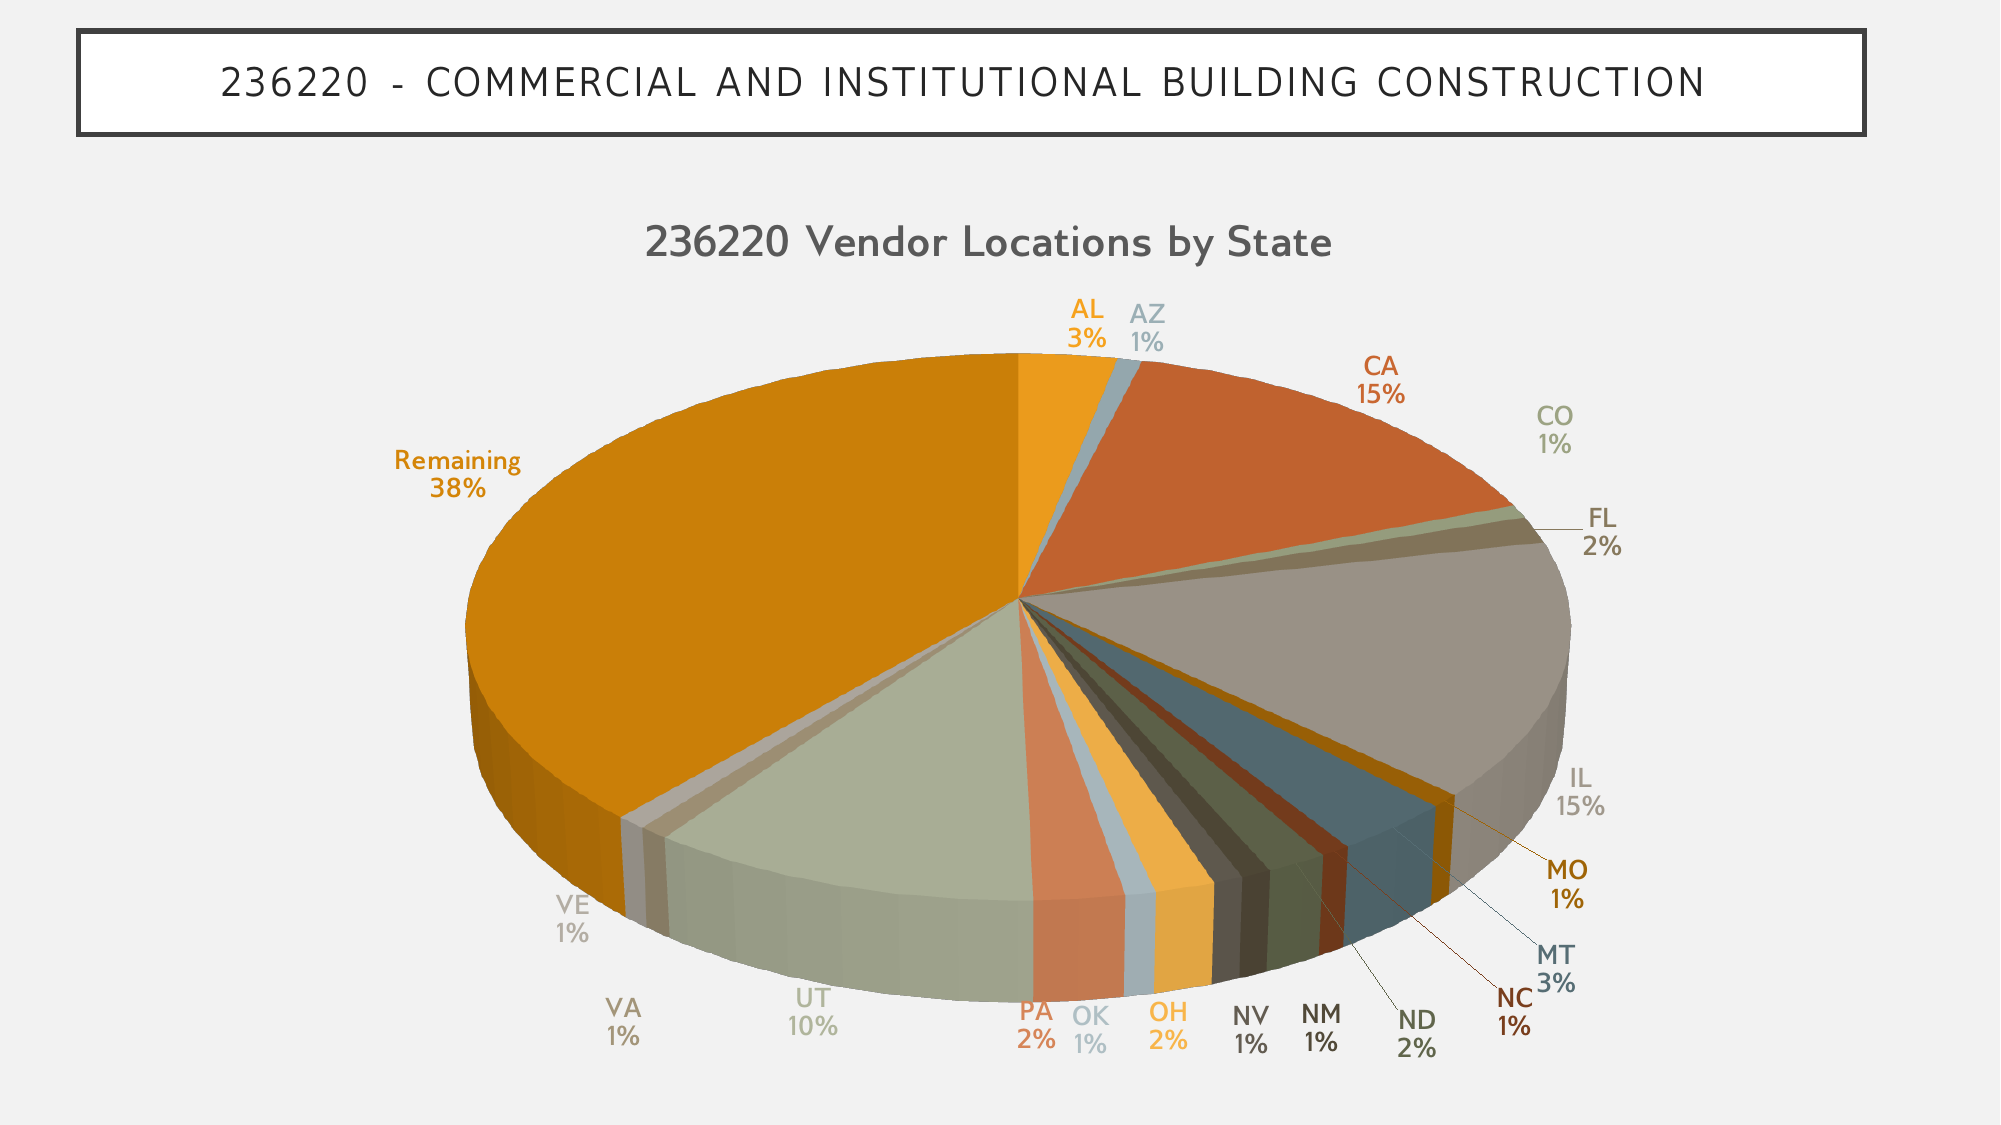

# 236220 - Commercial and Institutional Building Construction

[unsupported chart]